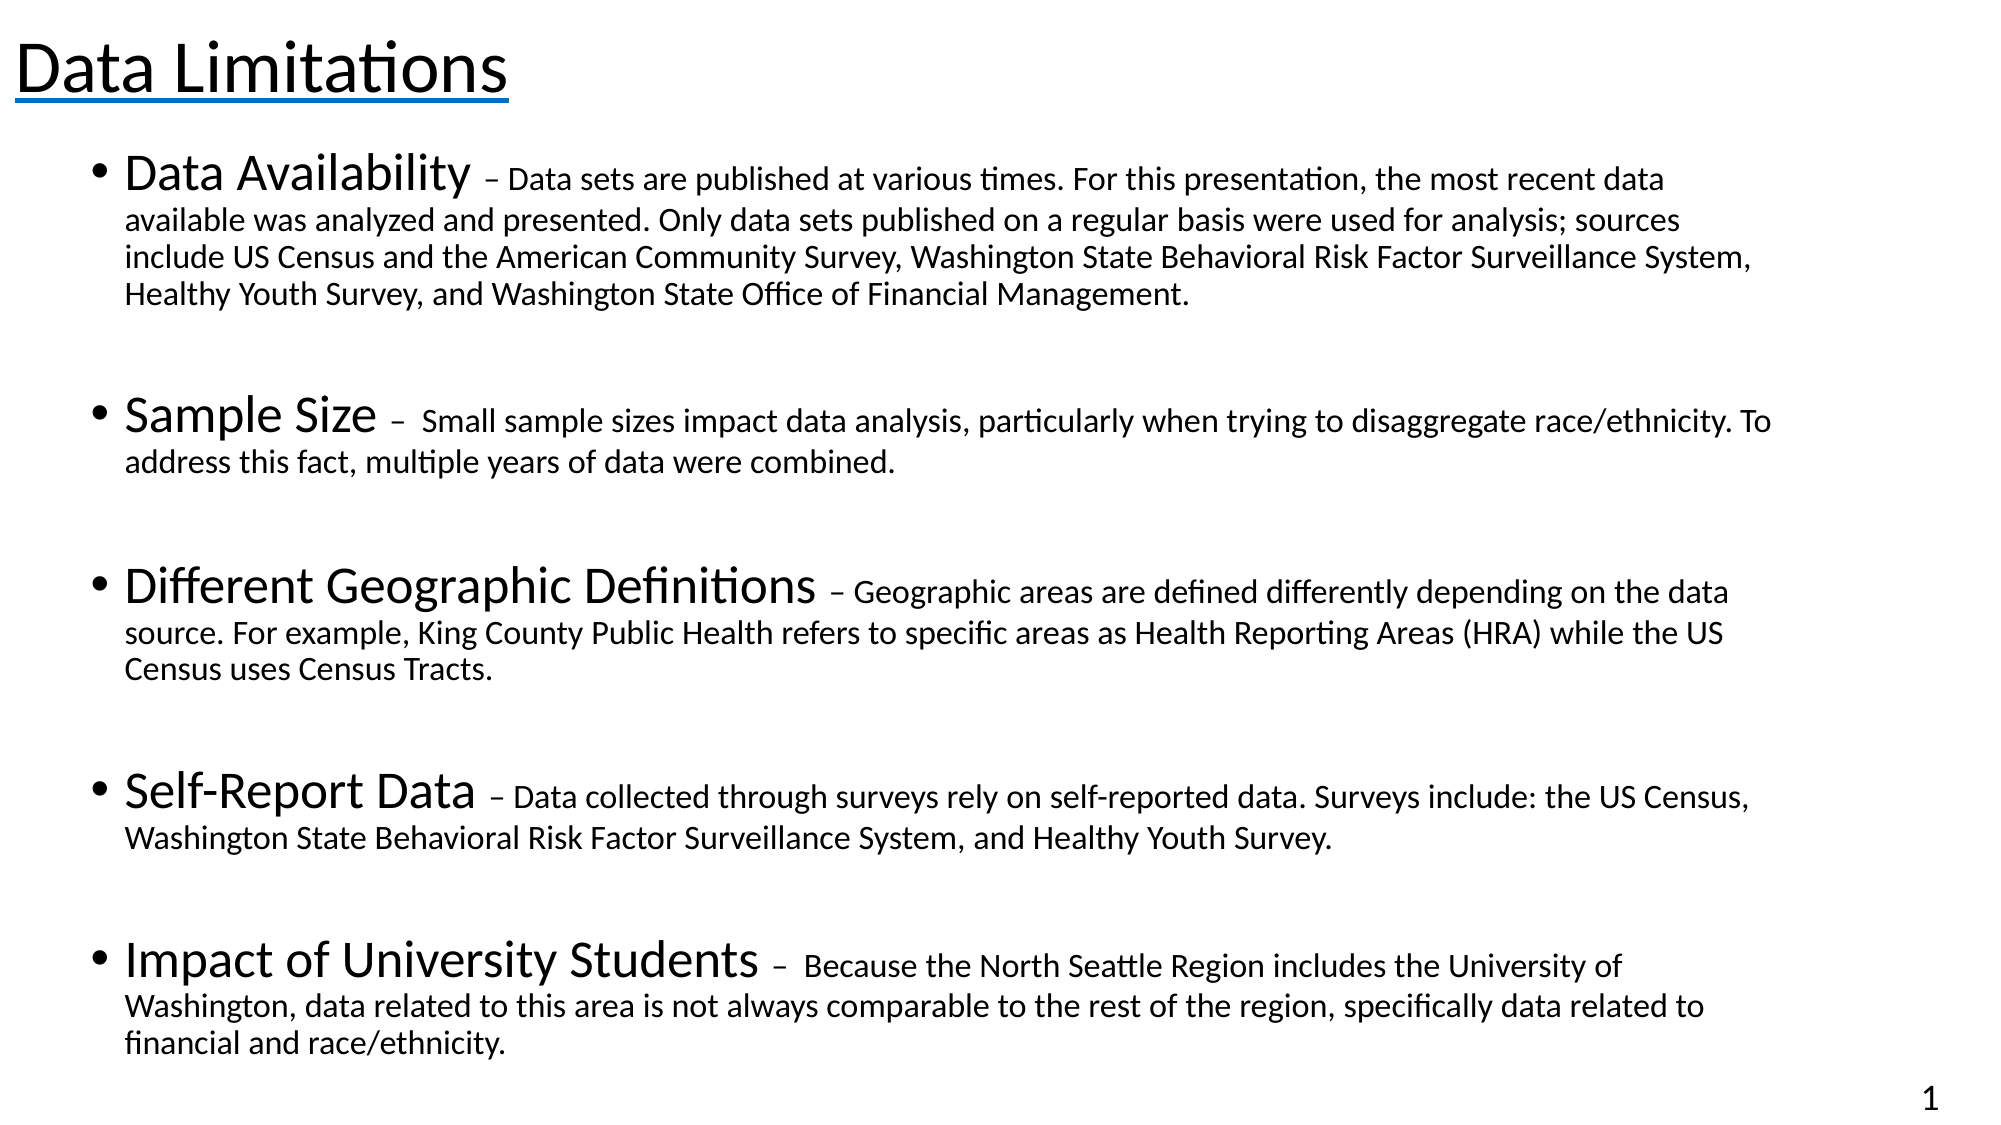

Data Limitations
Data Availability – Data sets are published at various times. For this presentation, the most recent data available was analyzed and presented. Only data sets published on a regular basis were used for analysis; sources include US Census and the American Community Survey, Washington State Behavioral Risk Factor Surveillance System, Healthy Youth Survey, and Washington State Office of Financial Management.

Sample Size –  Small sample sizes impact data analysis, particularly when trying to disaggregate race/ethnicity. To address this fact, multiple years of data were combined.

Different Geographic Definitions – Geographic areas are defined differently depending on the data source. For example, King County Public Health refers to specific areas as Health Reporting Areas (HRA) while the US Census uses Census Tracts.

Self-Report Data – Data collected through surveys rely on self-reported data. Surveys include: the US Census, Washington State Behavioral Risk Factor Surveillance System, and Healthy Youth Survey.

Impact of University Students –  Because the North Seattle Region includes the University of Washington, data related to this area is not always comparable to the rest of the region, specifically data related to financial and race/ethnicity.

1